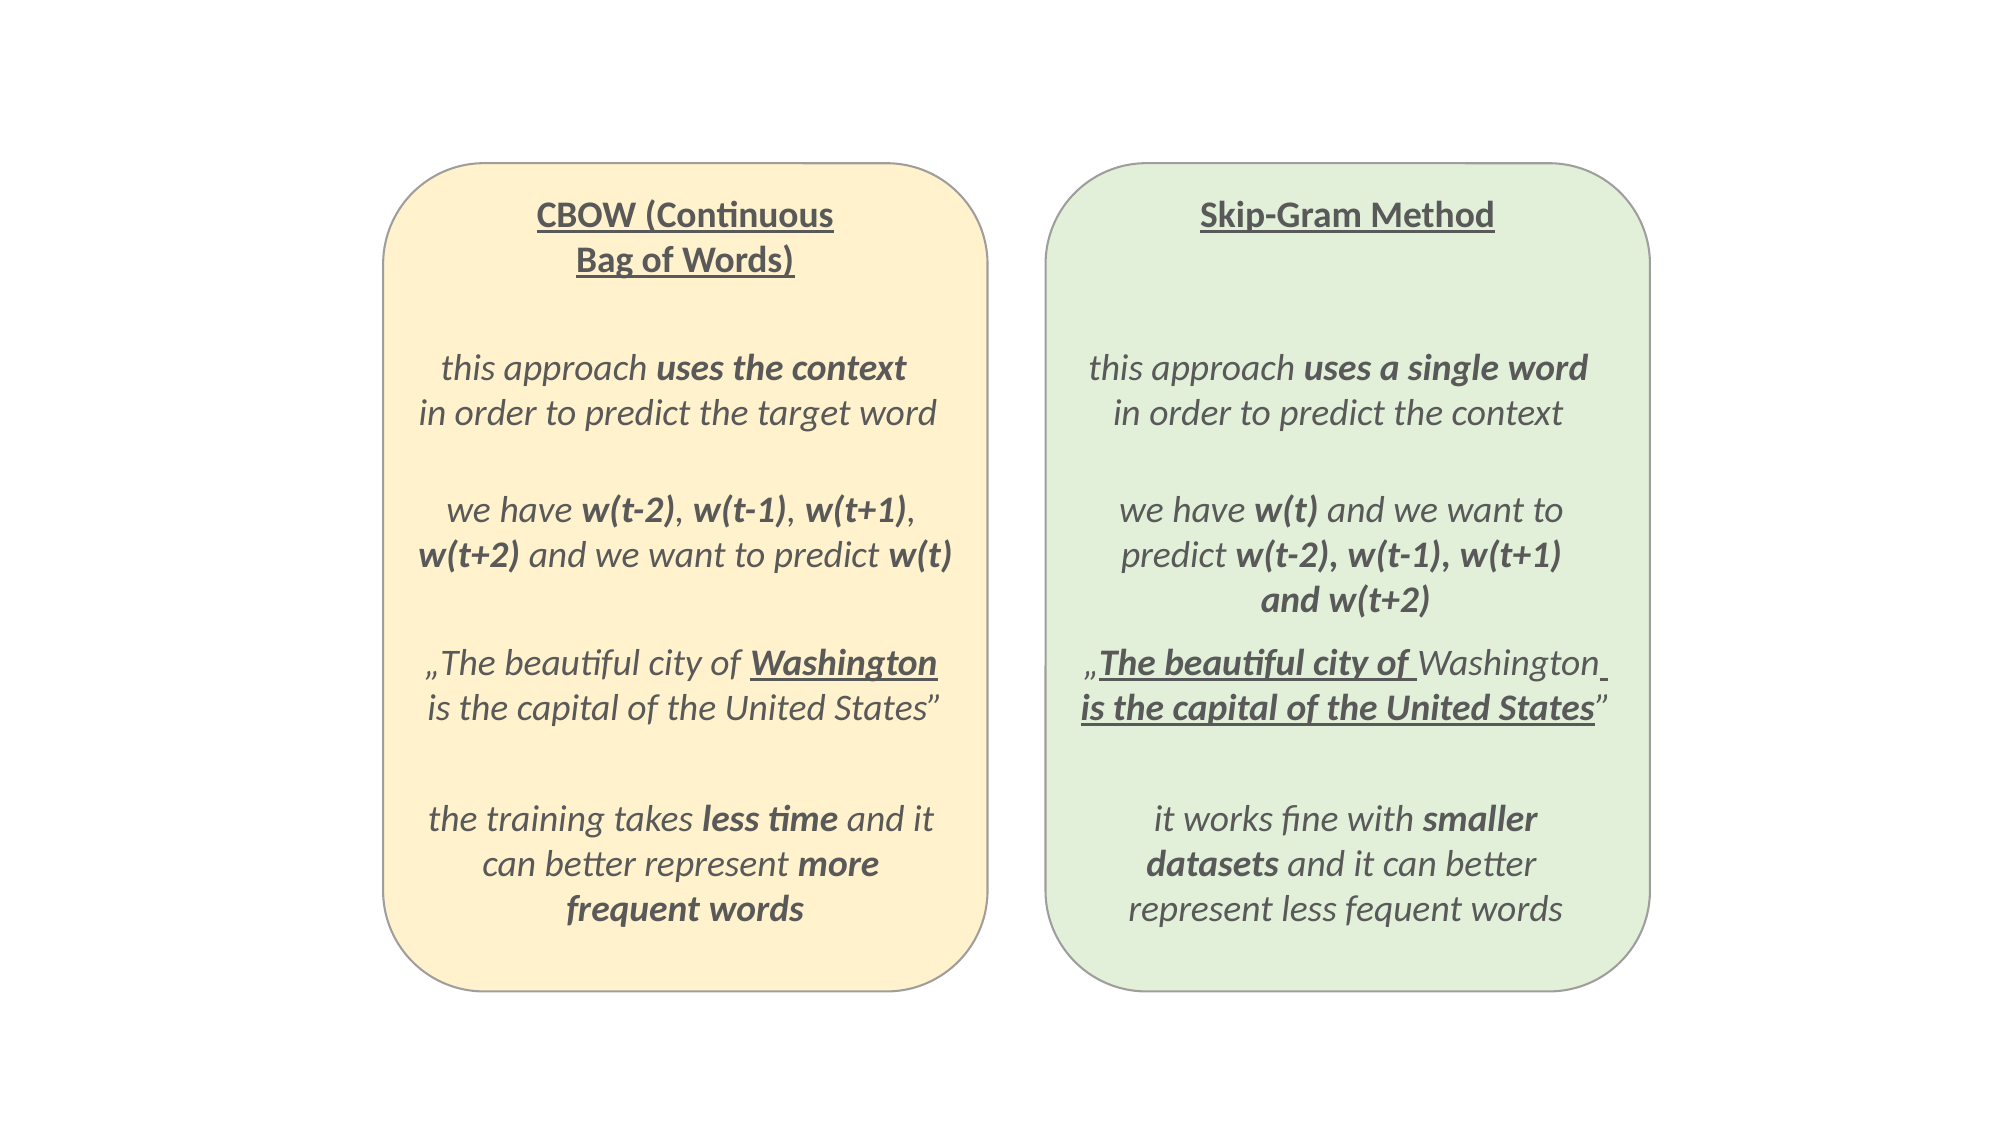

CBOW (Continuous Bag of Words)
Skip-Gram Method
this approach uses the context
in order to predict the target word
this approach uses a single word
in order to predict the context
we have w(t-2), w(t-1), w(t+1),
w(t+2) and we want to predict w(t)
we have w(t) and we want to
predict w(t-2), w(t-1), w(t+1)
and w(t+2)
„The beautiful city of Washington
is the capital of the United States”
„The beautiful city of Washington
is the capital of the United States”
the training takes less time and it
can better represent more
frequent words
it works fine with smaller
datasets and it can better
represent less fequent words